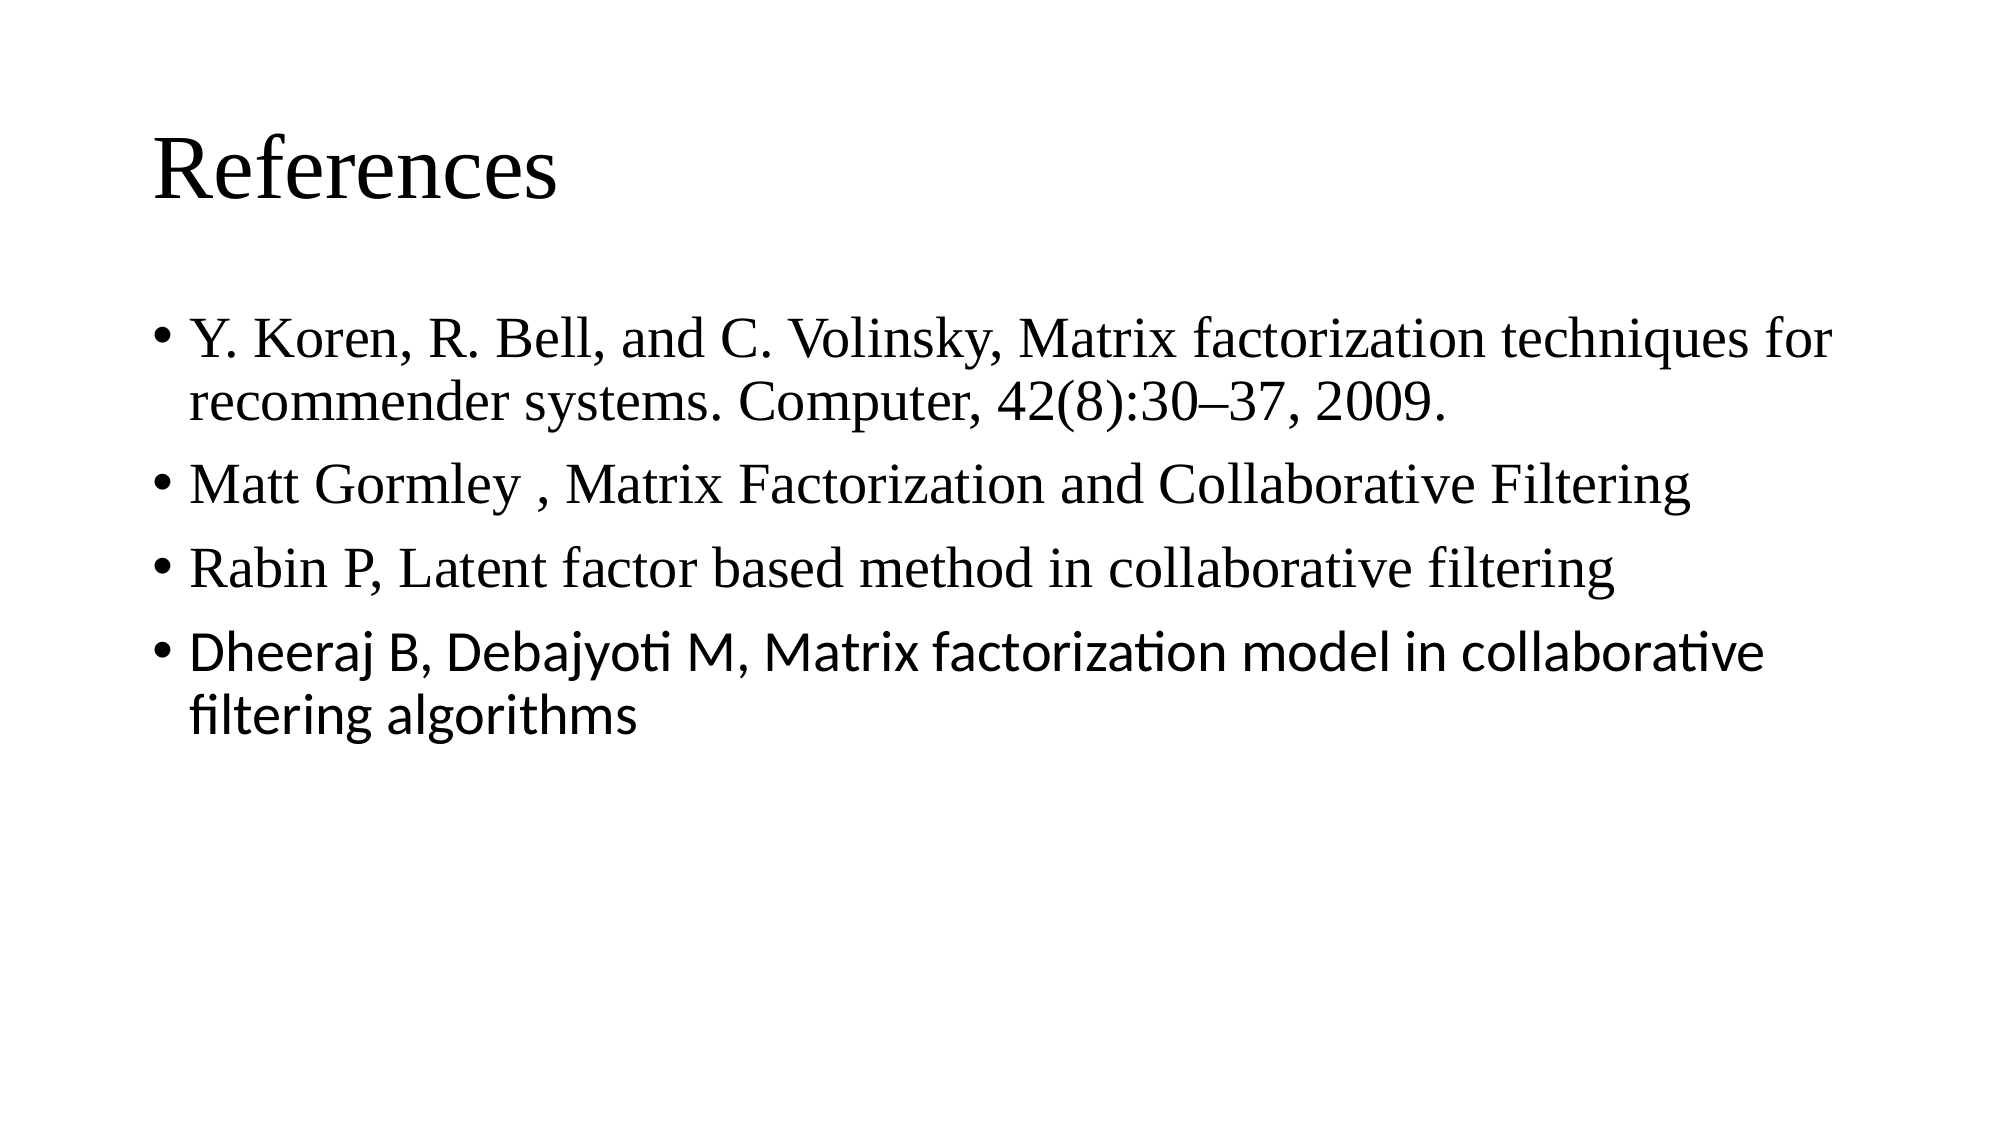

# References
Y. Koren, R. Bell, and C. Volinsky, Matrix factorization techniques for recommender systems. Computer, 42(8):30–37, 2009.
Matt Gormley , Matrix Factorization and Collaborative Filtering
Rabin P, Latent factor based method in collaborative filtering
Dheeraj B, Debajyoti M, Matrix factorization model in collaborative filtering algorithms